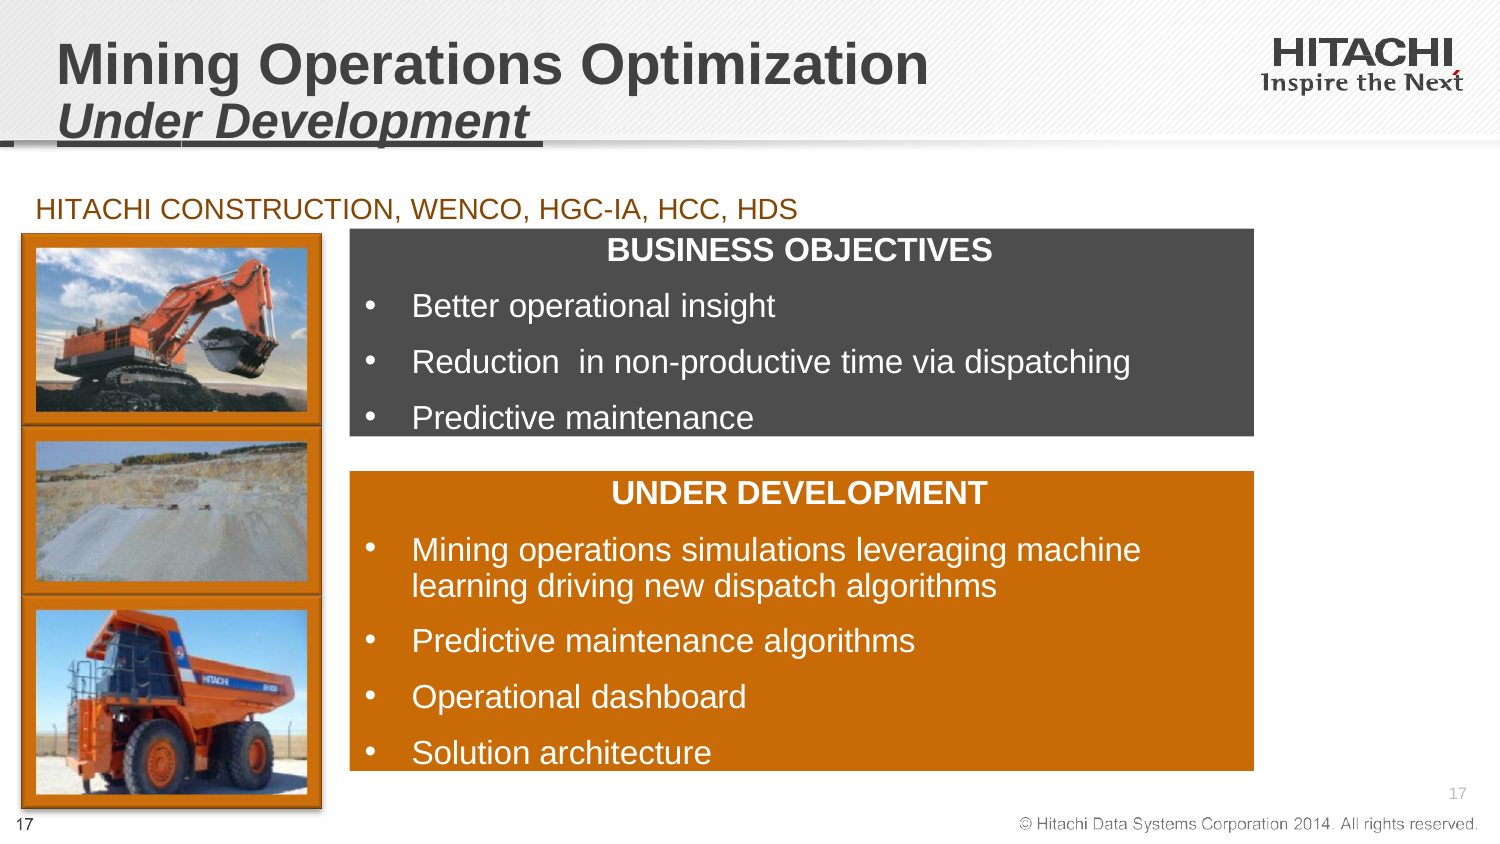

# Mining Operations Optimization

 	Under Development
HITACHI CONSTRUCTION, WENCO, HGC-IA, HCC, HDS

BUSINESS OBJECTIVES
Better operational insight
Reduction  in non-productive time via dispatching
Predictive maintenance

UNDER DEVELOPMENT
Mining operations simulations leveraging machine learning driving new dispatch algorithms
Predictive maintenance algorithms
Operational dashboard
Solution architecture

17